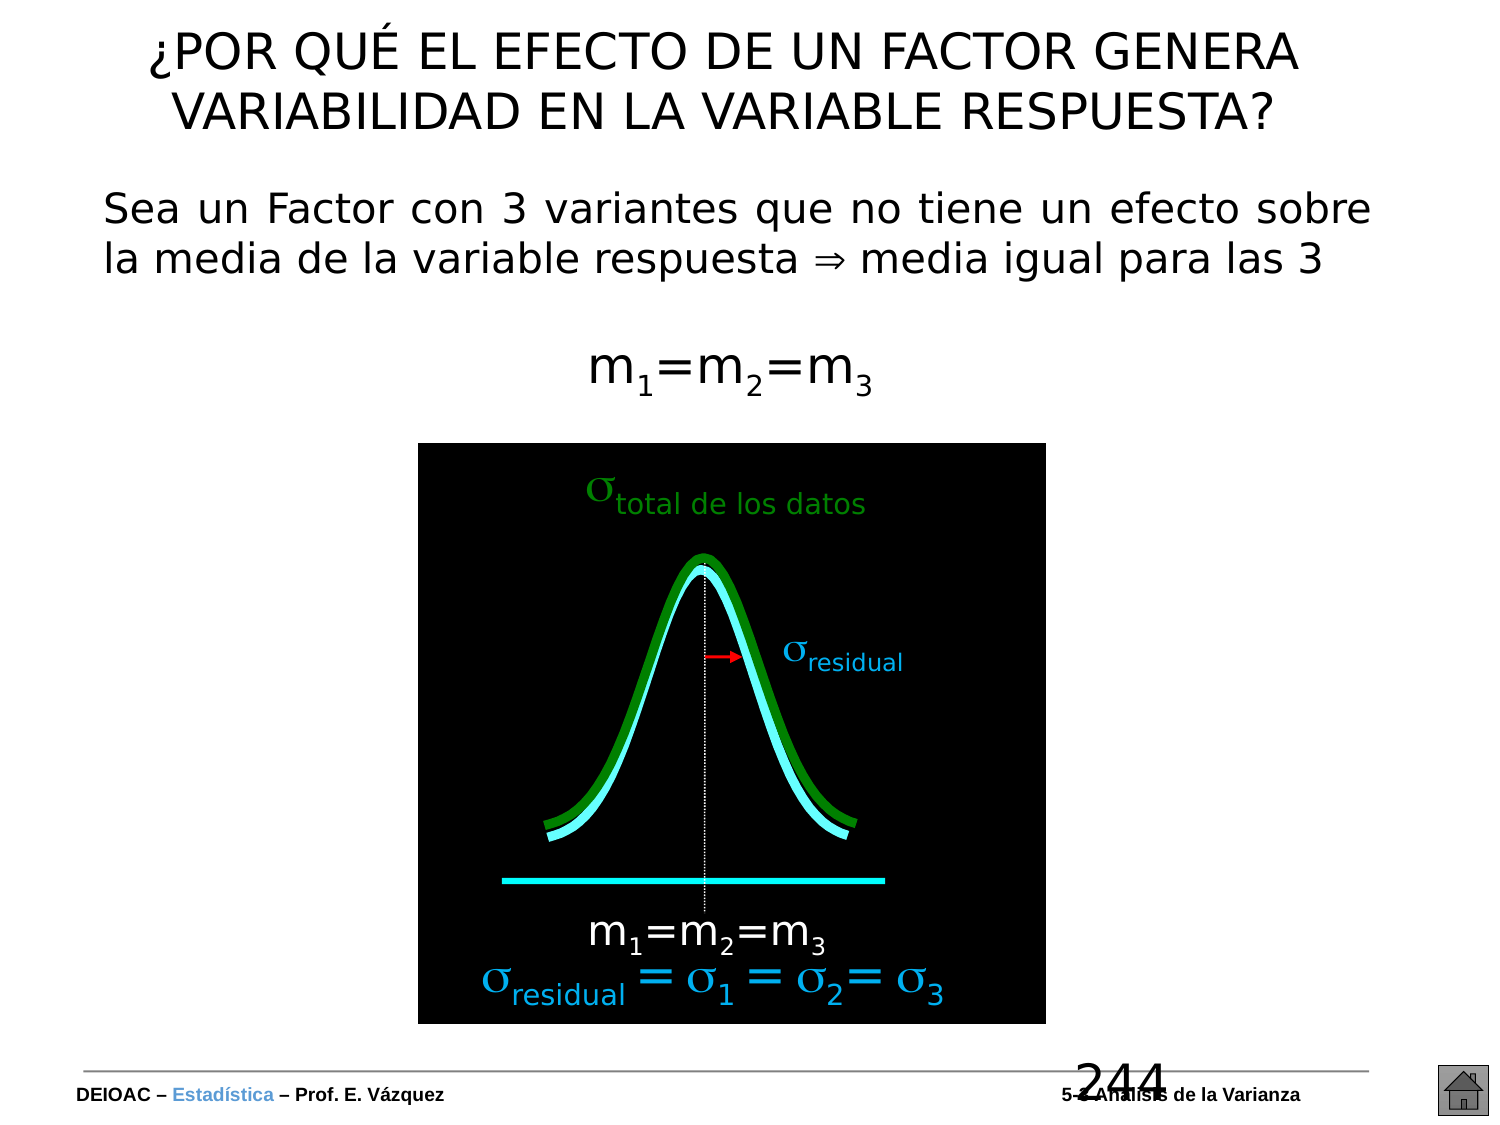

#
¿POR QUÉ EL EFECTO DE UN FACTOR GENERA VARIABILIDAD EN LA VARIABLE RESPUESTA?

Sea un Factor con 3 variantes que no tiene un efecto sobre la media de la variable respuesta ⇒ media igual para las 3
m1=m2=m3

σtotal de los datos

σresidual

m1=m2=m3
σresidual = σ1 = σ2= σ3
244